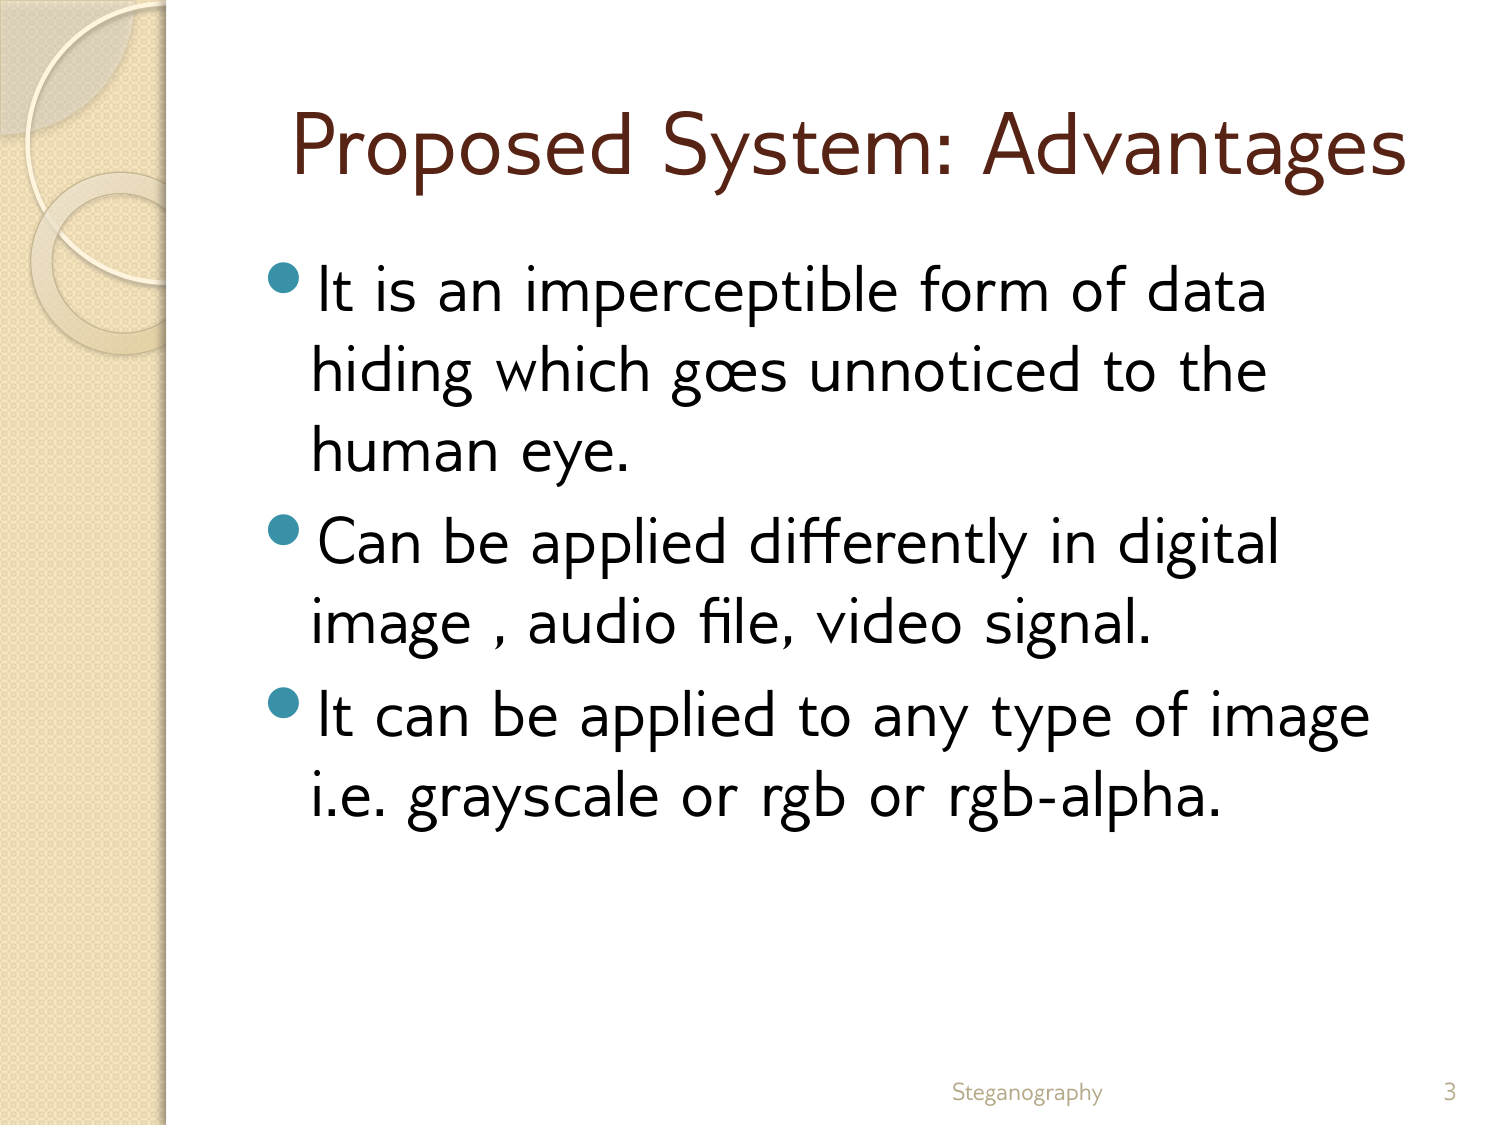

# Proposed System: Advantages
It is an imperceptible form of data hiding which goes unnoticed to the human eye.
Can be applied differently in digital image , audio file, video signal.
It can be applied to any type of image i.e. grayscale or rgb or rgb-alpha.

Steganography
3